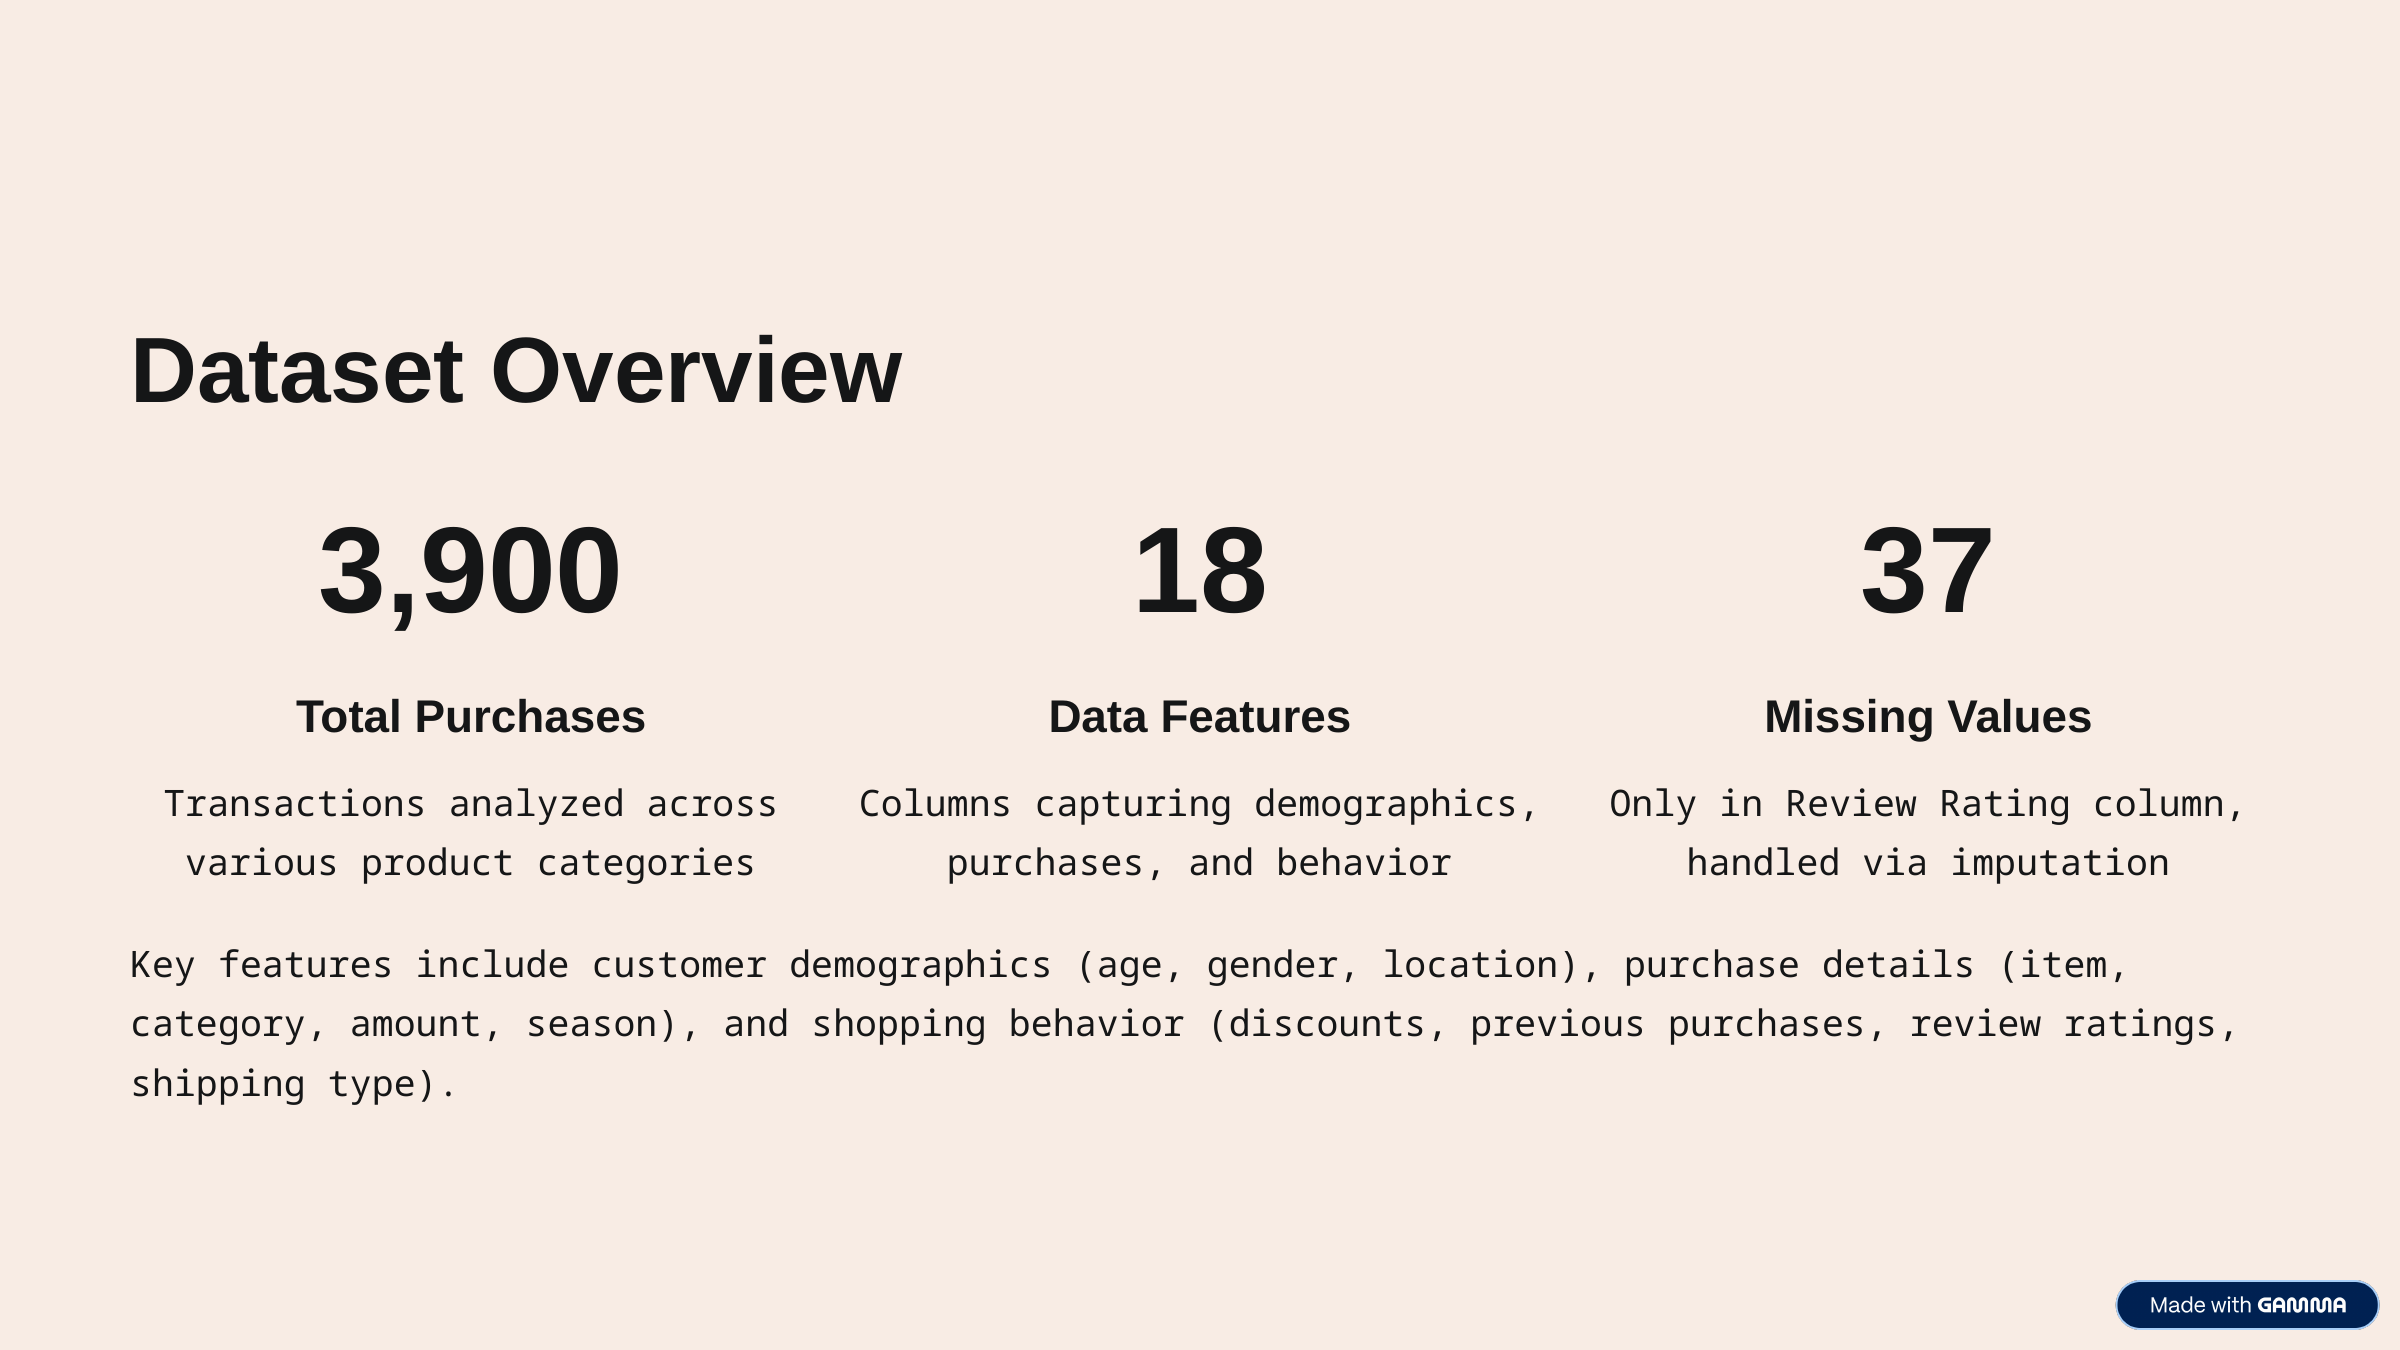

Dataset Overview
3,900
18
37
Total Purchases
Data Features
Missing Values
Transactions analyzed across various product categories
Columns capturing demographics, purchases, and behavior
Only in Review Rating column, handled via imputation
Key features include customer demographics (age, gender, location), purchase details (item, category, amount, season), and shopping behavior (discounts, previous purchases, review ratings, shipping type).